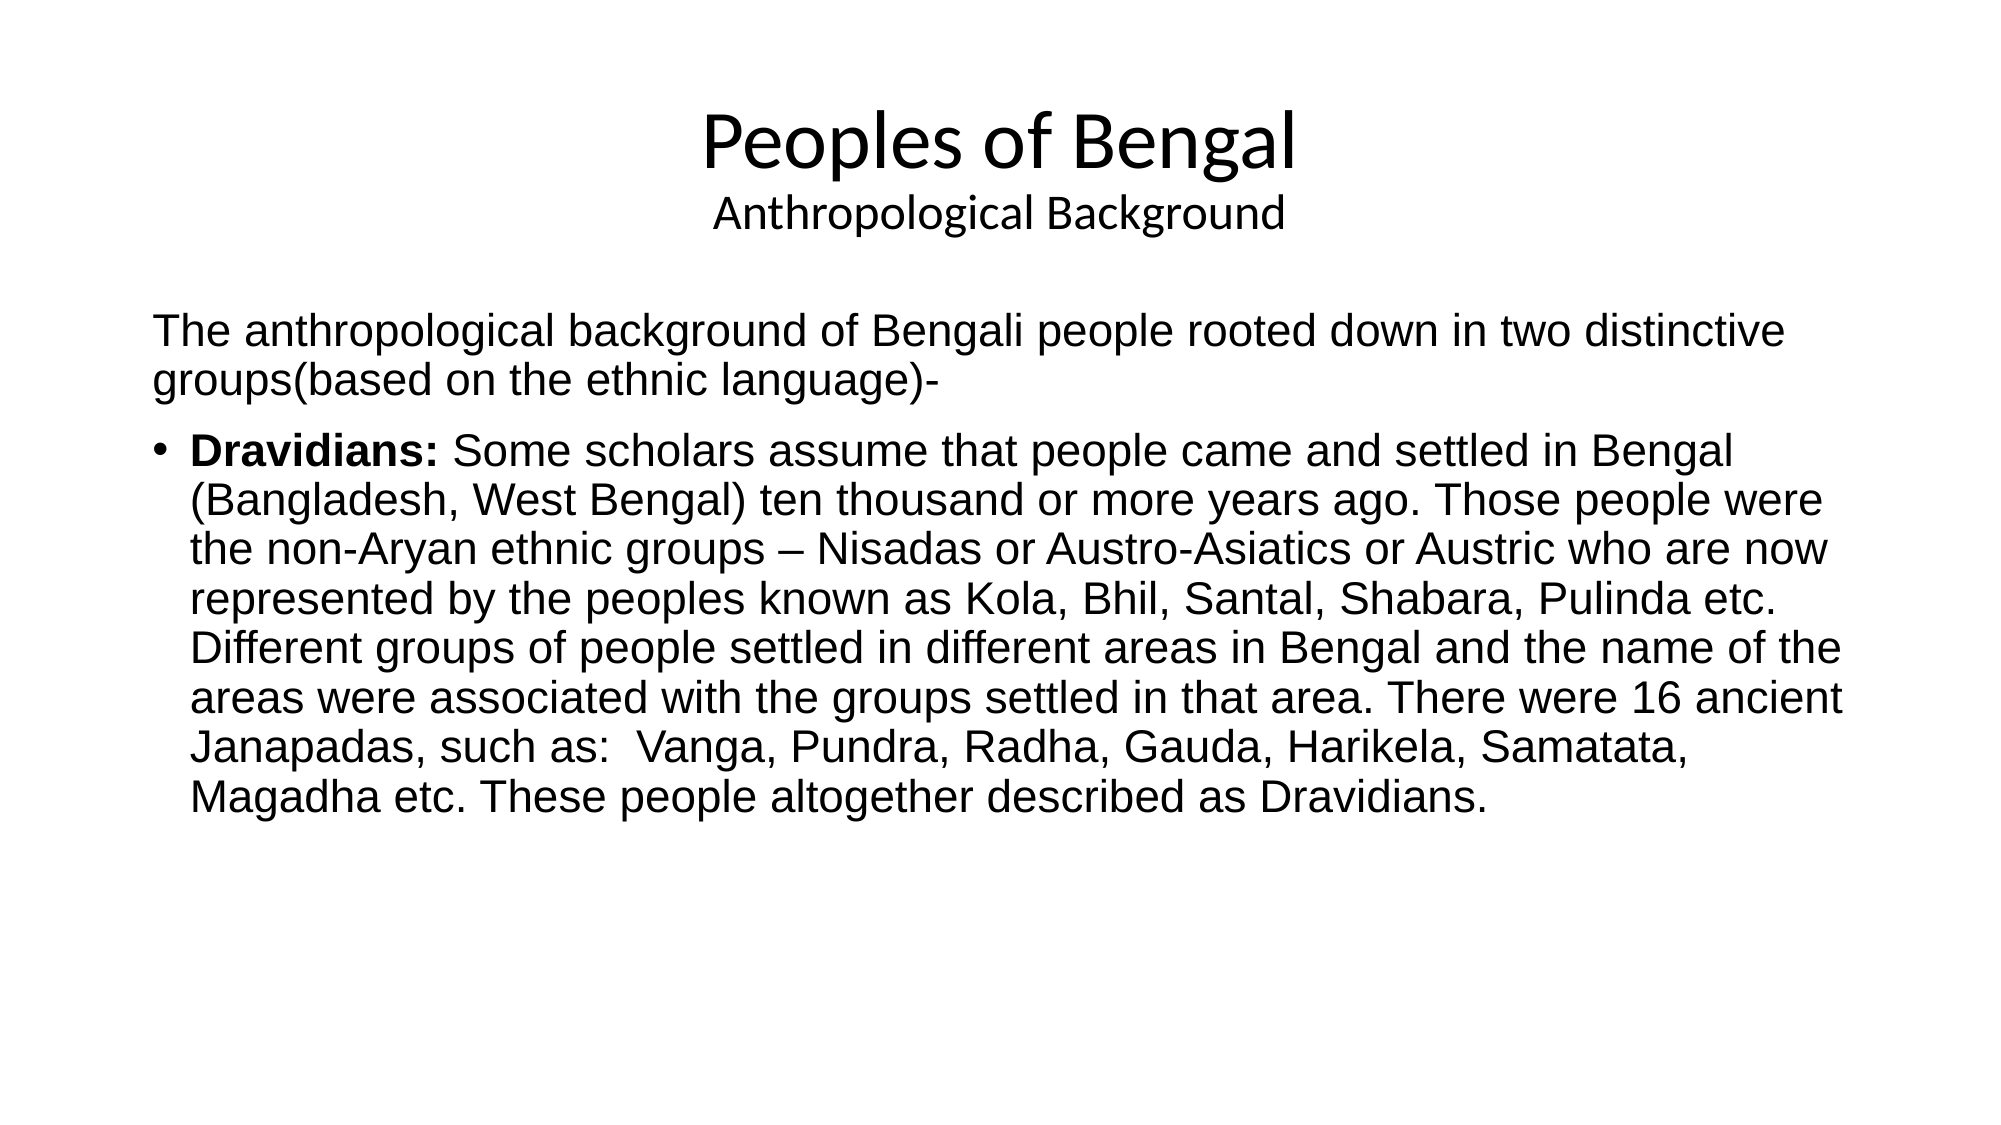

# Peoples of Bengal Anthropological Background
The anthropological background of Bengali people rooted down in two distinctive groups(based on the ethnic language)-
Dravidians: Some scholars assume that people came and settled in Bengal (Bangladesh, West Bengal) ten thousand or more years ago. Those people were the non-Aryan ethnic groups – Nisadas or Austro-Asiatics or Austric who are now represented by the peoples known as Kola, Bhil, Santal, Shabara, Pulinda etc. Different groups of people settled in different areas in Bengal and the name of the areas were associated with the groups settled in that area. There were 16 ancient Janapadas, such as:  Vanga, Pundra, Radha, Gauda, Harikela, Samatata, Magadha etc. These people altogether described as Dravidians.